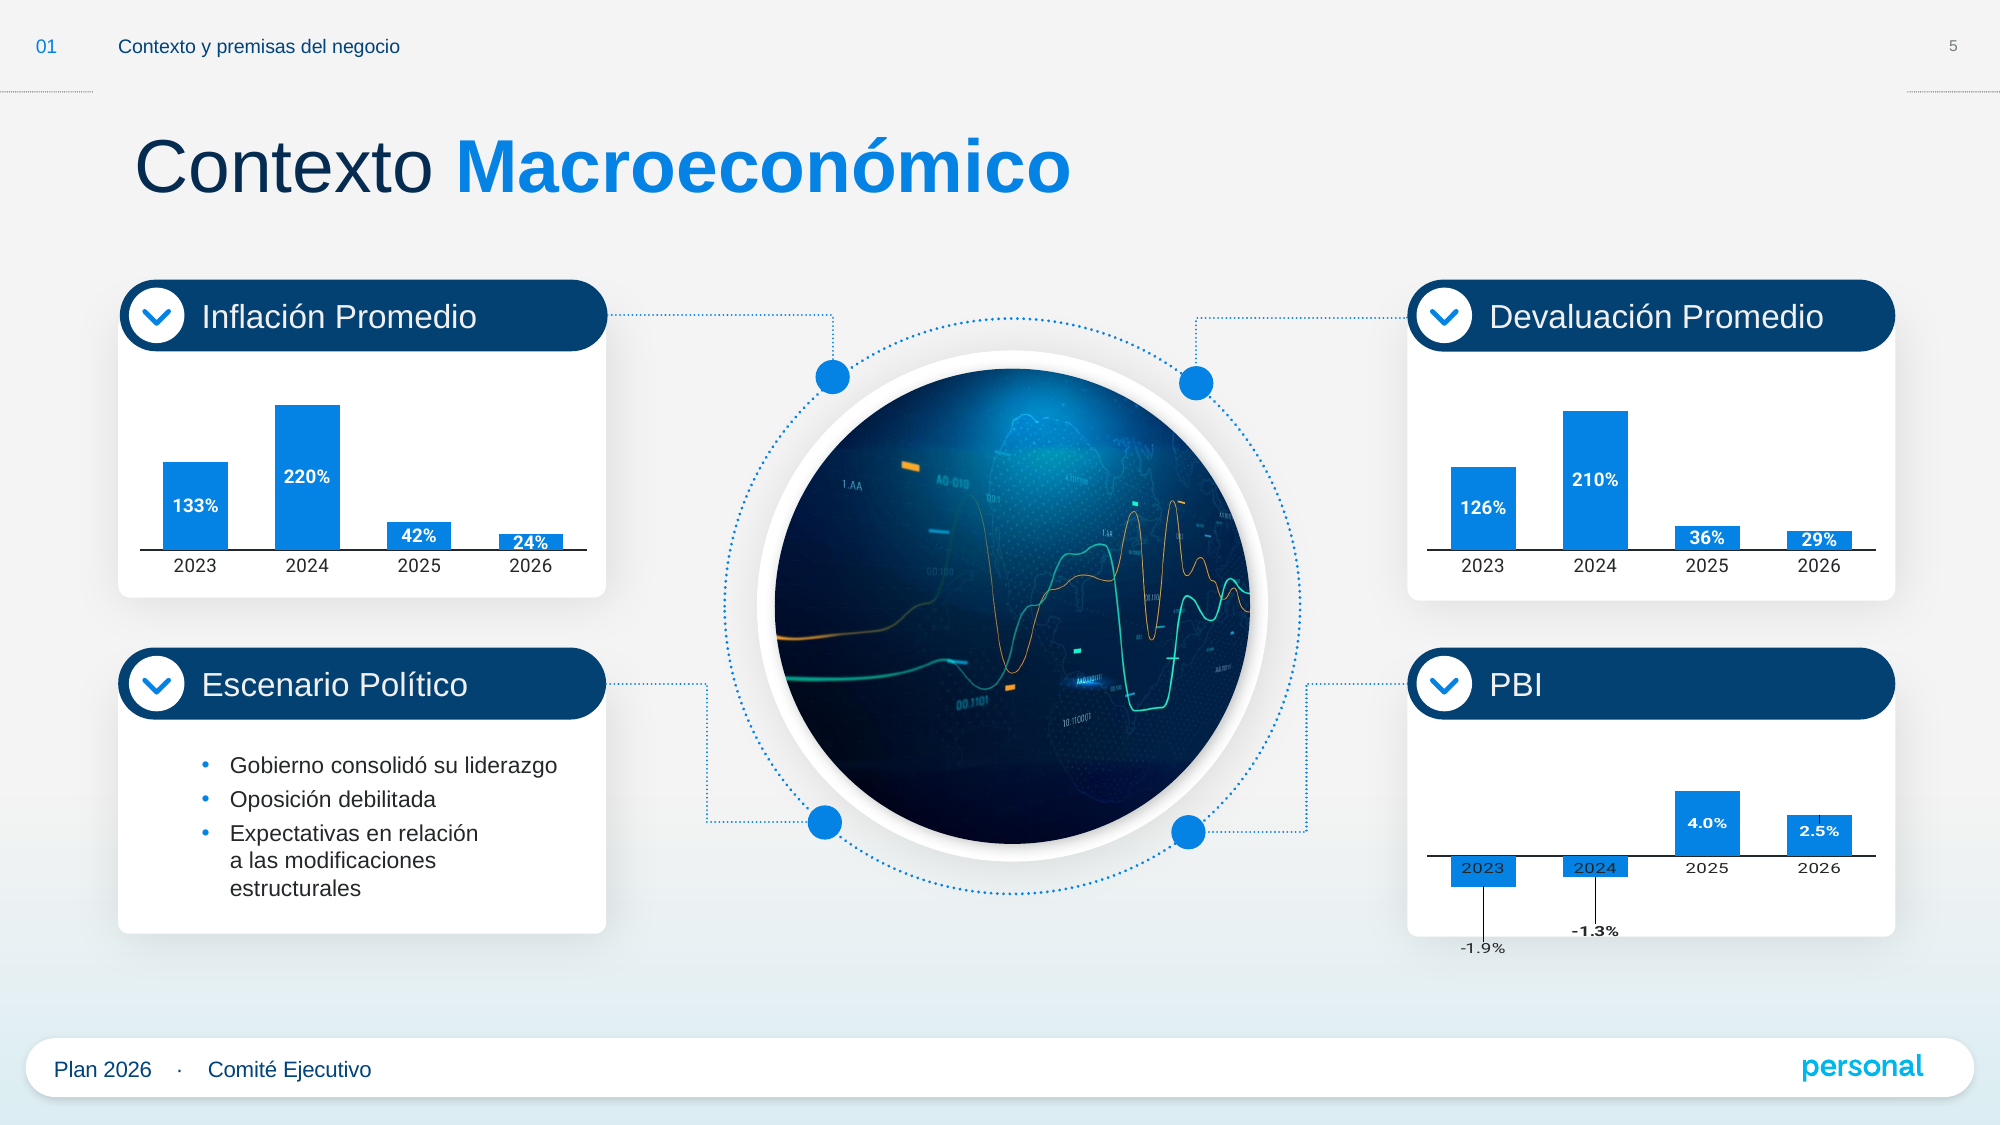

Contexto Macroeconómico

Devaluación Promedio

### Chart

| Category | Serie 1 |
|---|---|
| 2023 | 1.26 |
| 2024 | 2.1 |
| 2025 | 0.36 |
| 2026 | 0.29 |

Inflación Promedio

### Chart

| Category | Serie 1 |
|---|---|
| 2023 | 1.33 |
| 2024 | 2.2 |
| 2025 | 0.42 |
| 2026 | 0.24 |

Escenario Político

Gobierno consolidó su liderazgo
Oposición debilitada
Expectativas en relación
a las modificaciones estructurales

PBI

### Chart

| Category | Serie 1 |
|---|---|
| 2023 | -0.019 |
| 2024 | -0.013 |
| 2025 | 0.04 |
| 2026 | 0.025 |